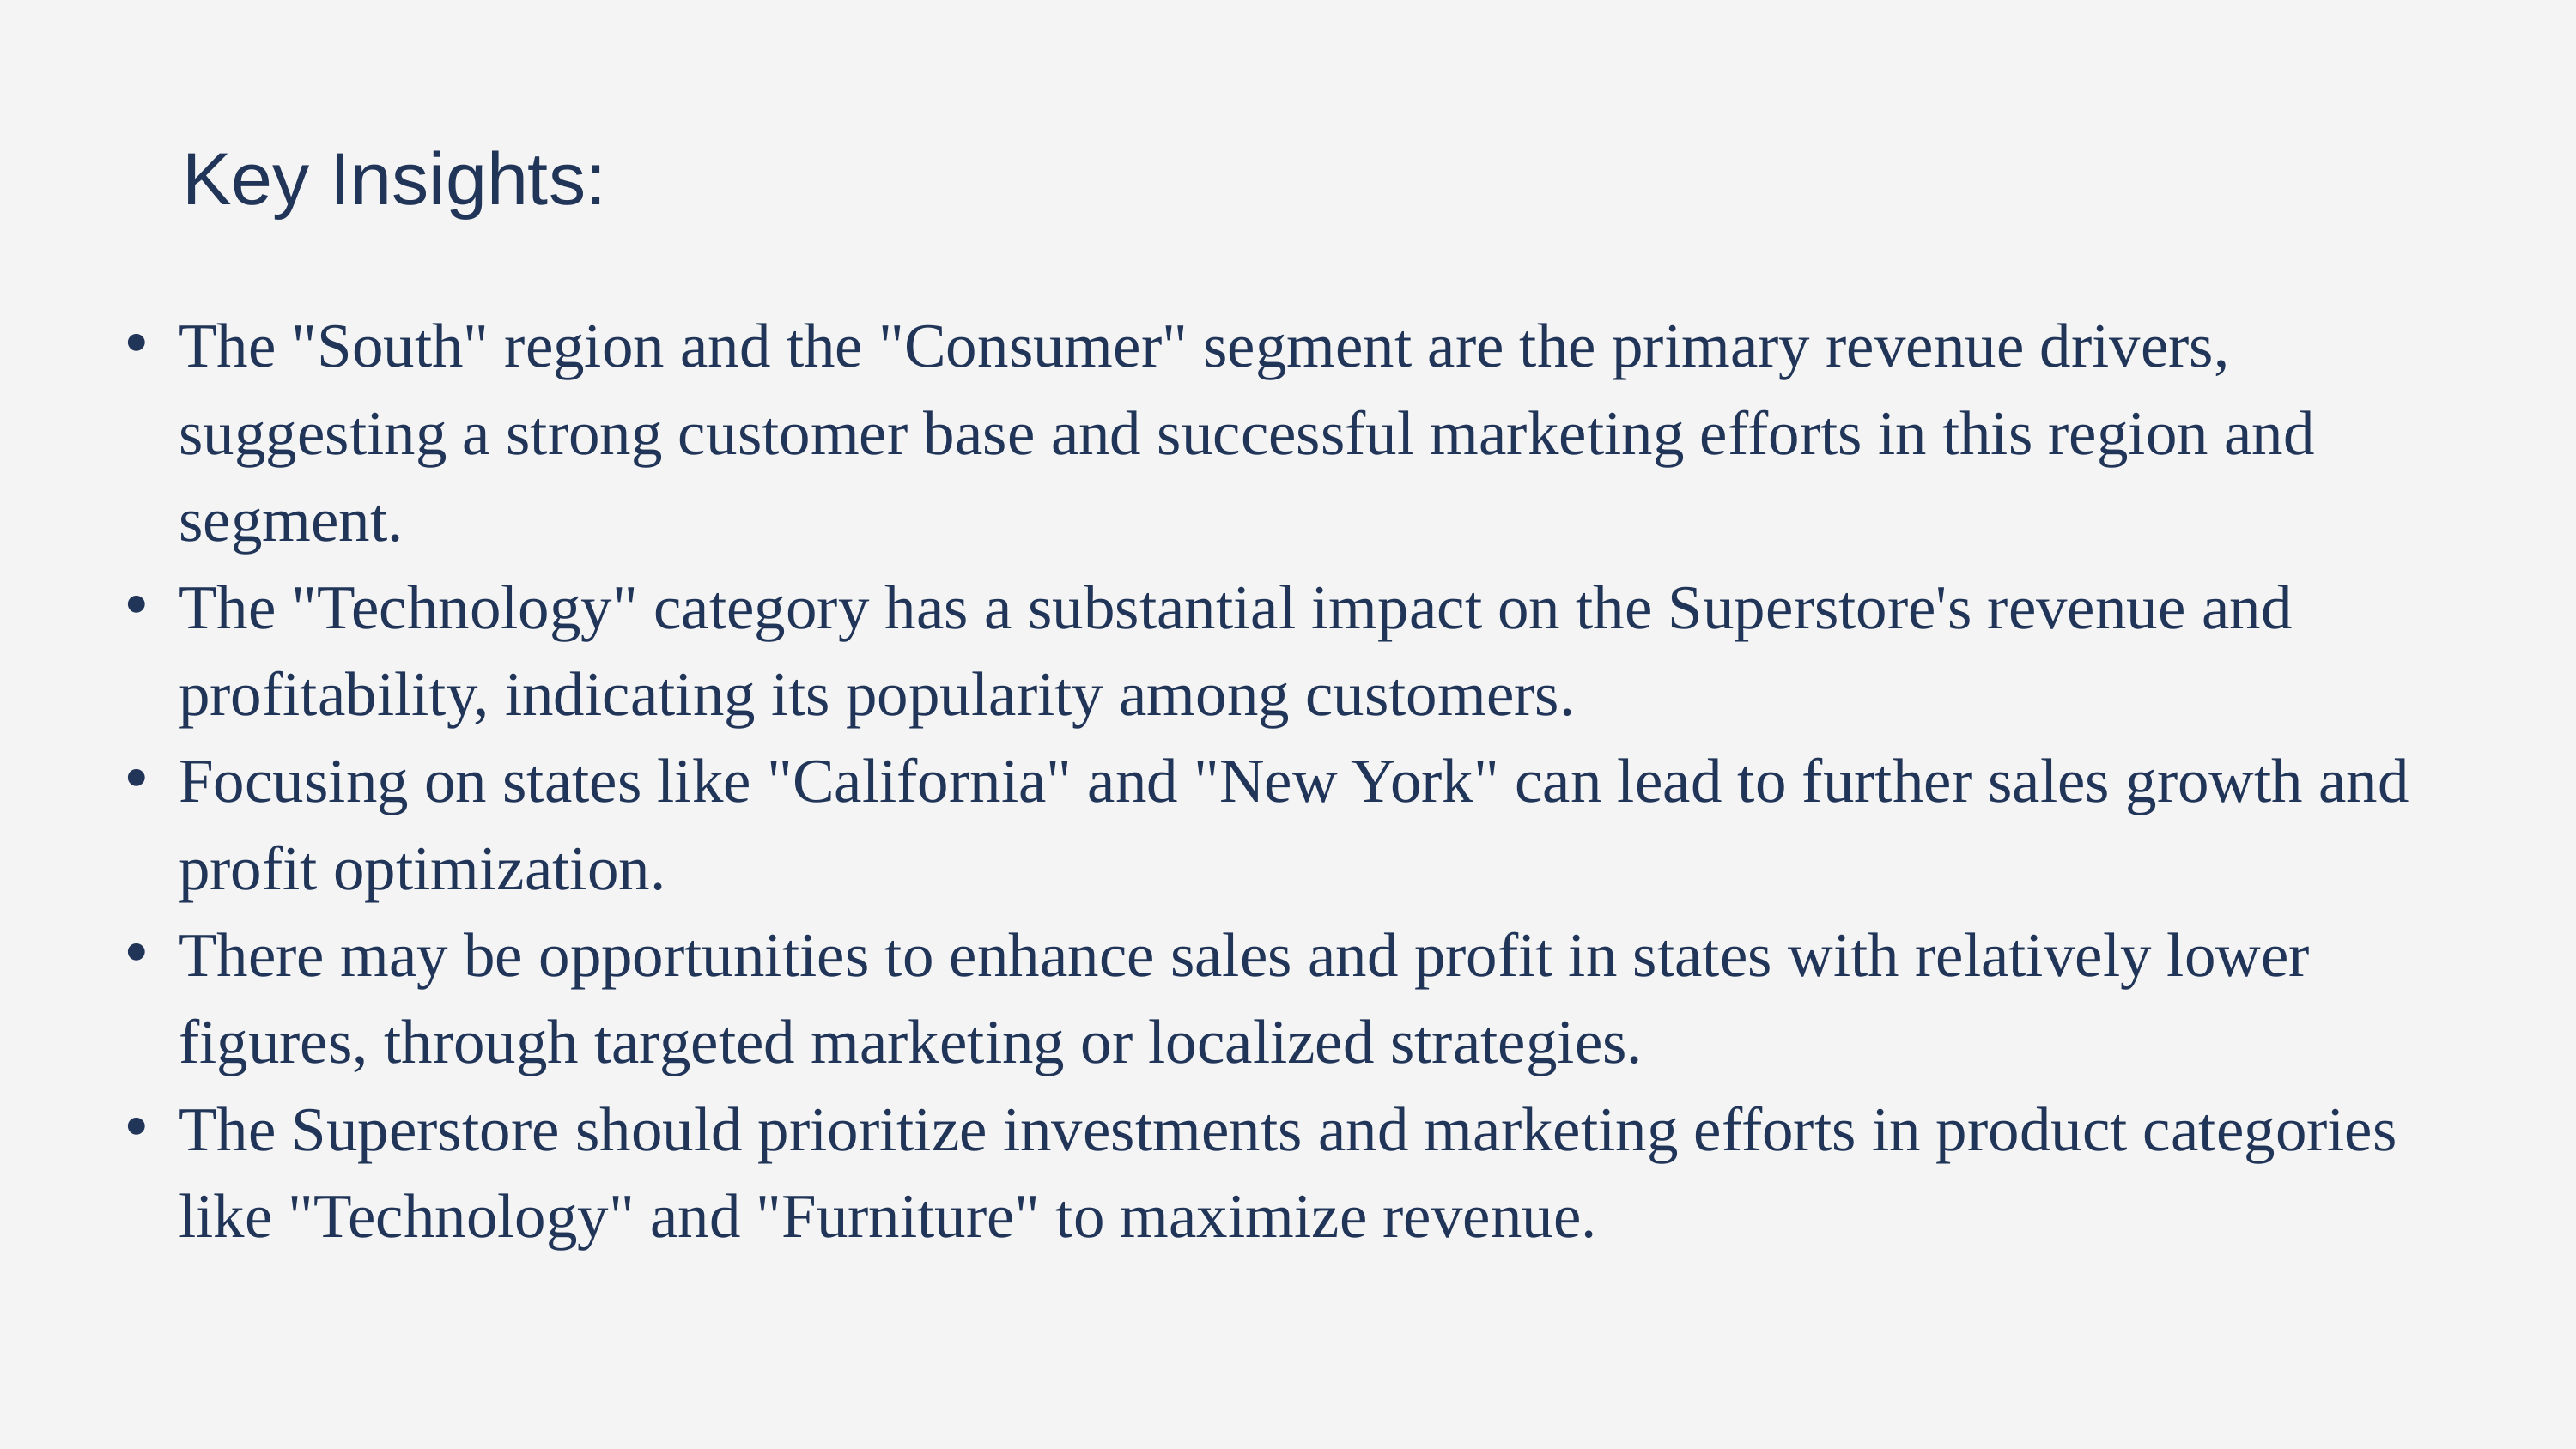

Key Insights:
The "South" region and the "Consumer" segment are the primary revenue drivers, suggesting a strong customer base and successful marketing efforts in this region and segment.
The "Technology" category has a substantial impact on the Superstore's revenue and profitability, indicating its popularity among customers.
Focusing on states like "California" and "New York" can lead to further sales growth and profit optimization.
There may be opportunities to enhance sales and profit in states with relatively lower figures, through targeted marketing or localized strategies.
The Superstore should prioritize investments and marketing efforts in product categories like "Technology" and "Furniture" to maximize revenue.